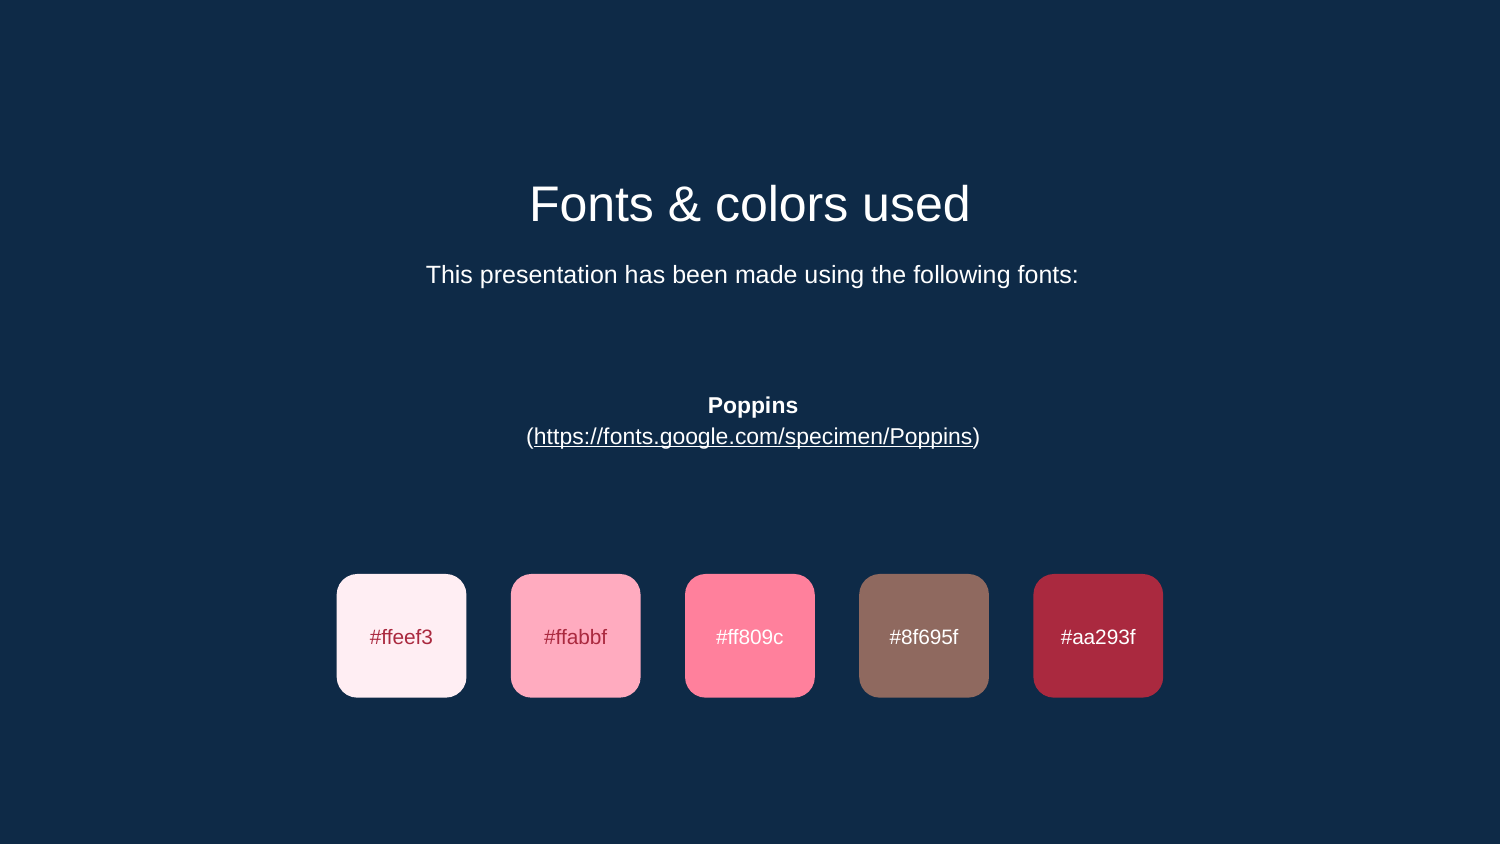

Fonts & colors used
This presentation has been made using the following fonts:

Poppins
(https://fonts.google.com/specimen/Poppins)

#ffeef3
#ffabbf
#ff809c
#8f695f
#aa293f